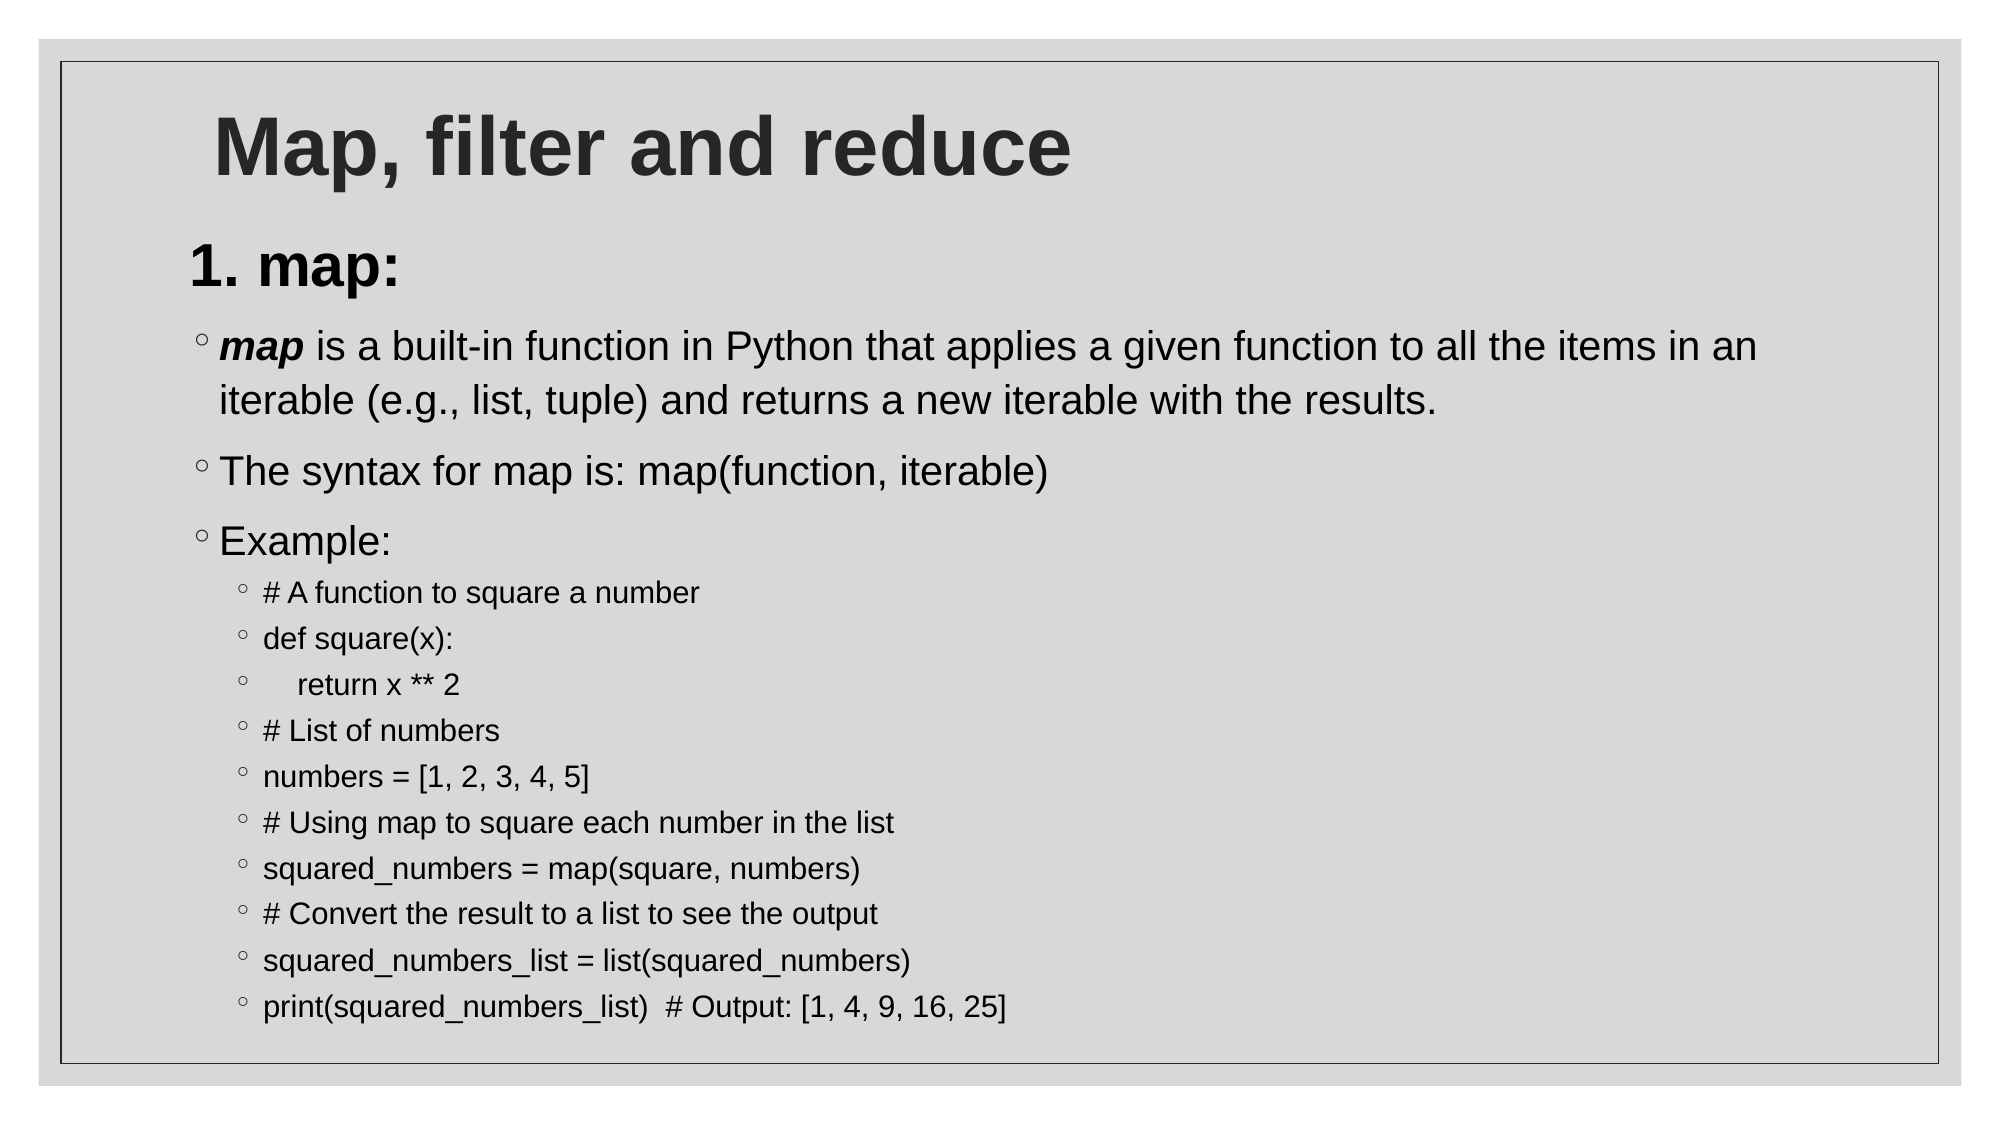

# Map, filter and reduce
1. map:
map is a built-in function in Python that applies a given function to all the items in an iterable (e.g., list, tuple) and returns a new iterable with the results.
The syntax for map is: map(function, iterable)
Example:
# A function to square a number
def square(x):
    return x ** 2
# List of numbers
numbers = [1, 2, 3, 4, 5]
# Using map to square each number in the list
squared_numbers = map(square, numbers)
# Convert the result to a list to see the output
squared_numbers_list = list(squared_numbers)
print(squared_numbers_list)  # Output: [1, 4, 9, 16, 25]